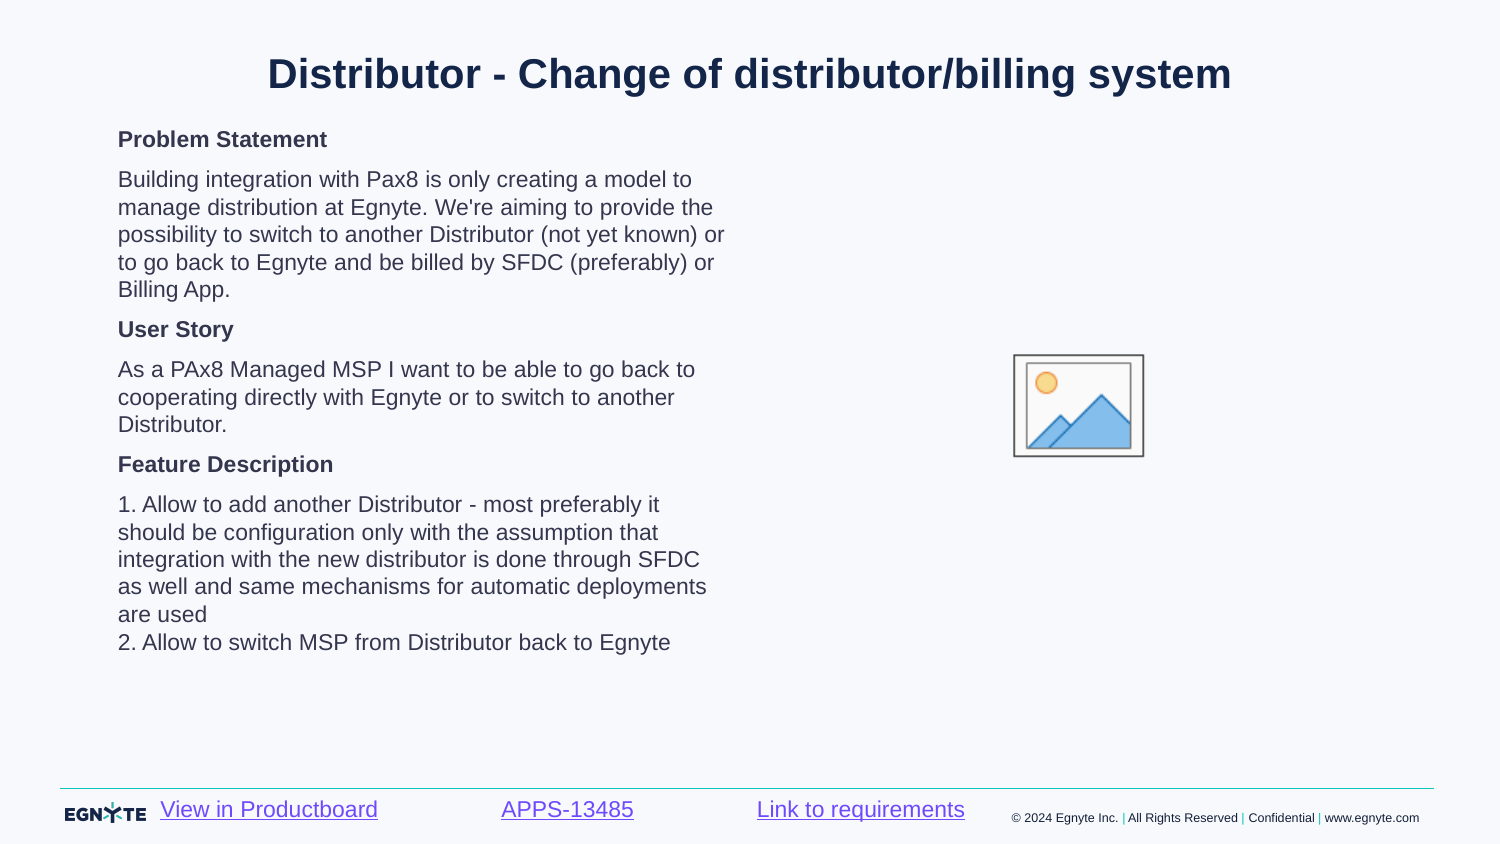

# Distributor - Change of distributor/billing system
Problem Statement
Building integration with Pax8 is only creating a model to manage distribution at Egnyte. We're aiming to provide the possibility to switch to another Distributor (not yet known) or to go back to Egnyte and be billed by SFDC (preferably) or Billing App.
User Story
As a PAx8 Managed MSP I want to be able to go back to cooperating directly with Egnyte or to switch to another Distributor.
Feature Description
1. Allow to add another Distributor - most preferably it should be configuration only with the assumption that integration with the new distributor is done through SFDC as well and same mechanisms for automatic deployments are used
2. Allow to switch MSP from Distributor back to Egnyte

Link to requirements
APPS-13485
View in Productboard